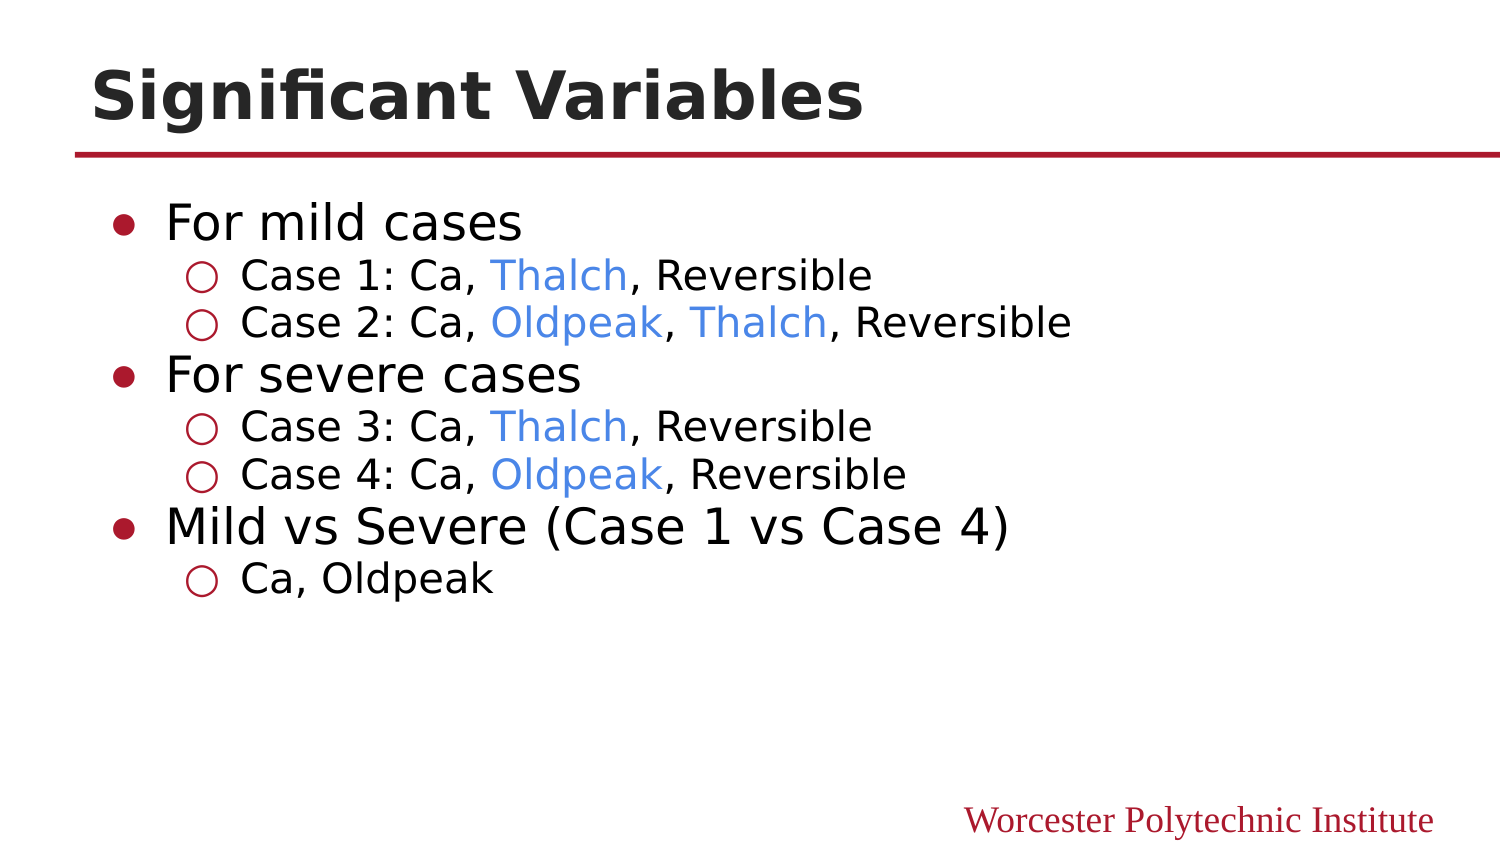

# Significant Variables
For mild cases
Case 1: Ca, Thalch, Reversible
Case 2: Ca, Oldpeak, Thalch, Reversible
For severe cases
Case 3: Ca, Thalch, Reversible
Case 4: Ca, Oldpeak, Reversible
Mild vs Severe (Case 1 vs Case 4)
Ca, Oldpeak